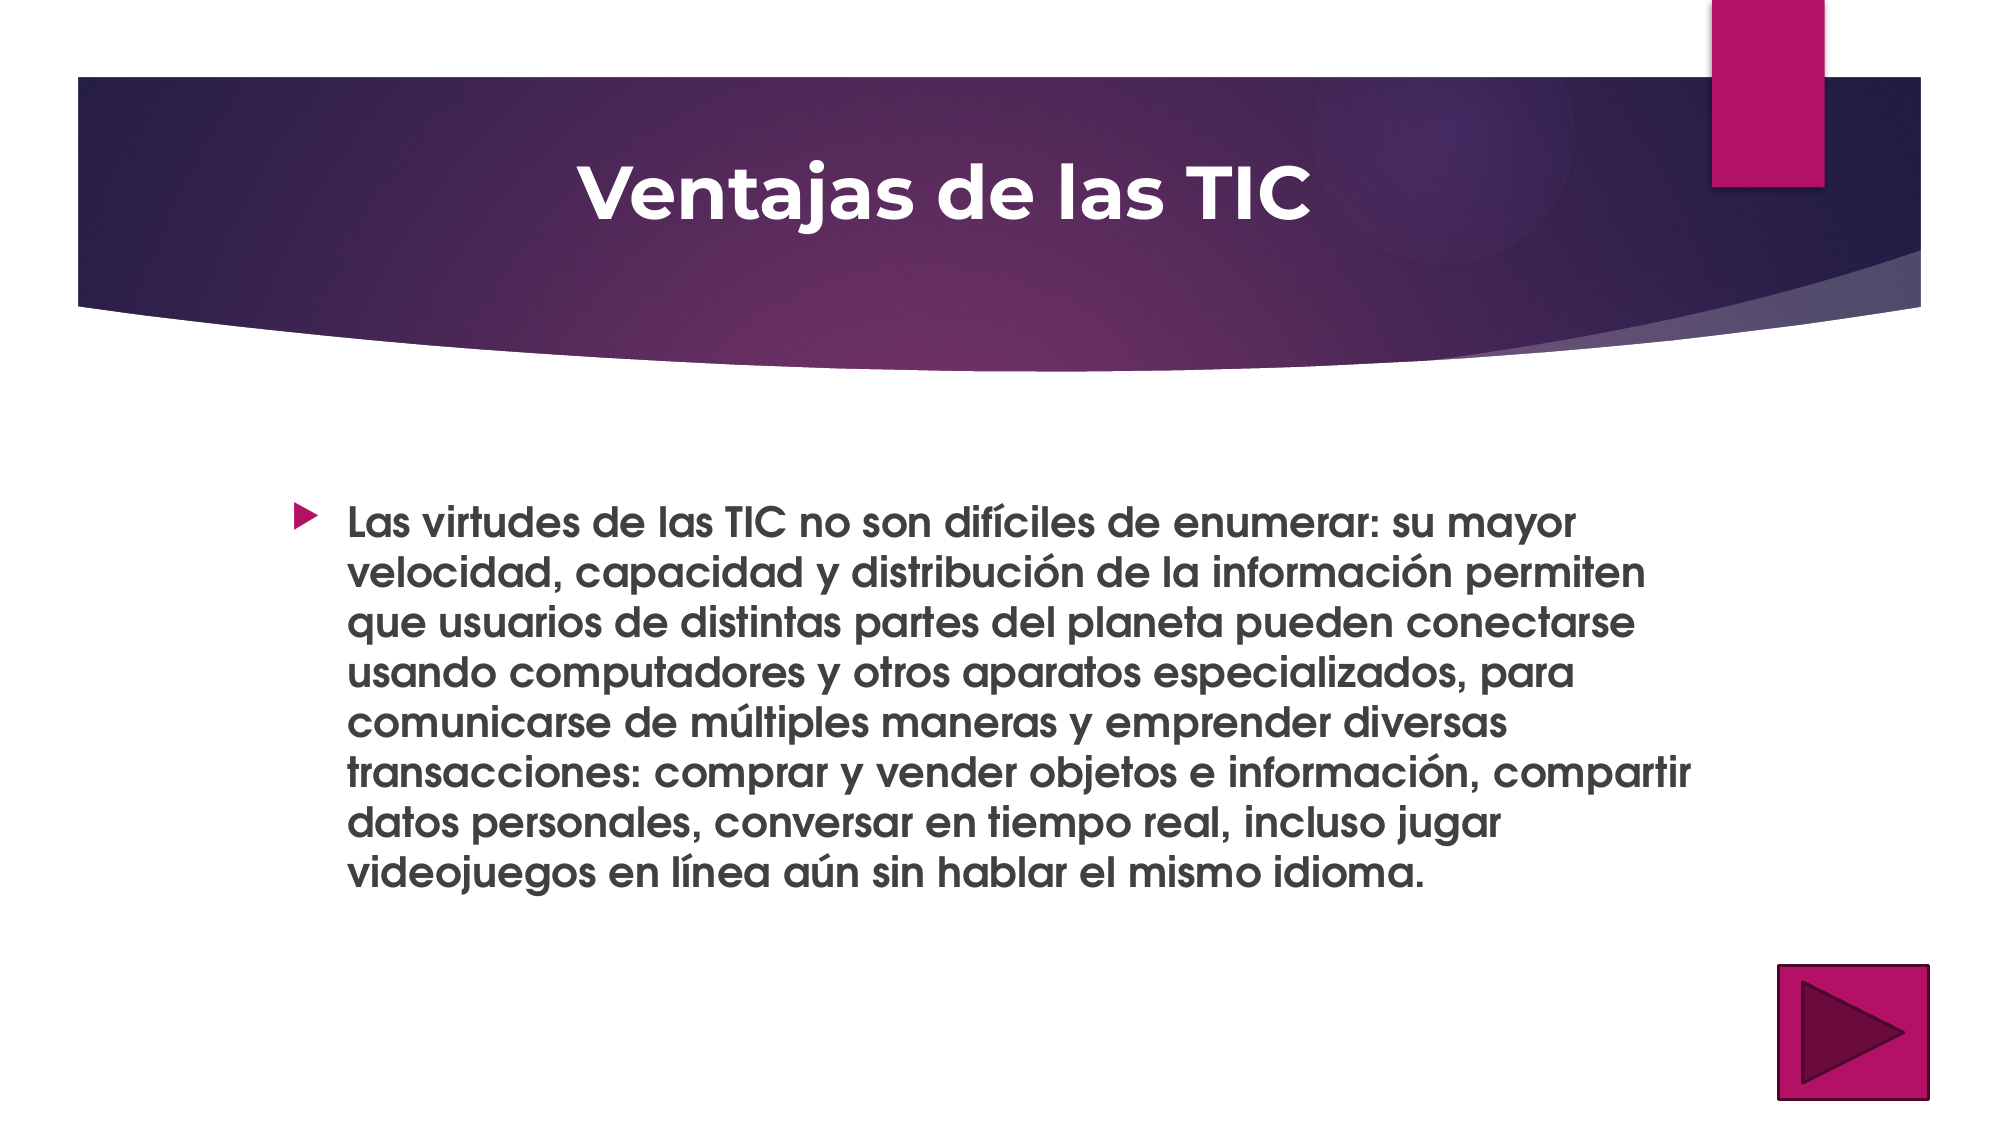

# Ventajas de las TIC
Las virtudes de las TIC no son difíciles de enumerar: su mayor velocidad, capacidad y distribución de la información permiten que usuarios de distintas partes del planeta pueden conectarse usando computadores y otros aparatos especializados, para comunicarse de múltiples maneras y emprender diversas transacciones: comprar y vender objetos e información, compartir datos personales, conversar en tiempo real, incluso jugar videojuegos en línea aún sin hablar el mismo idioma.